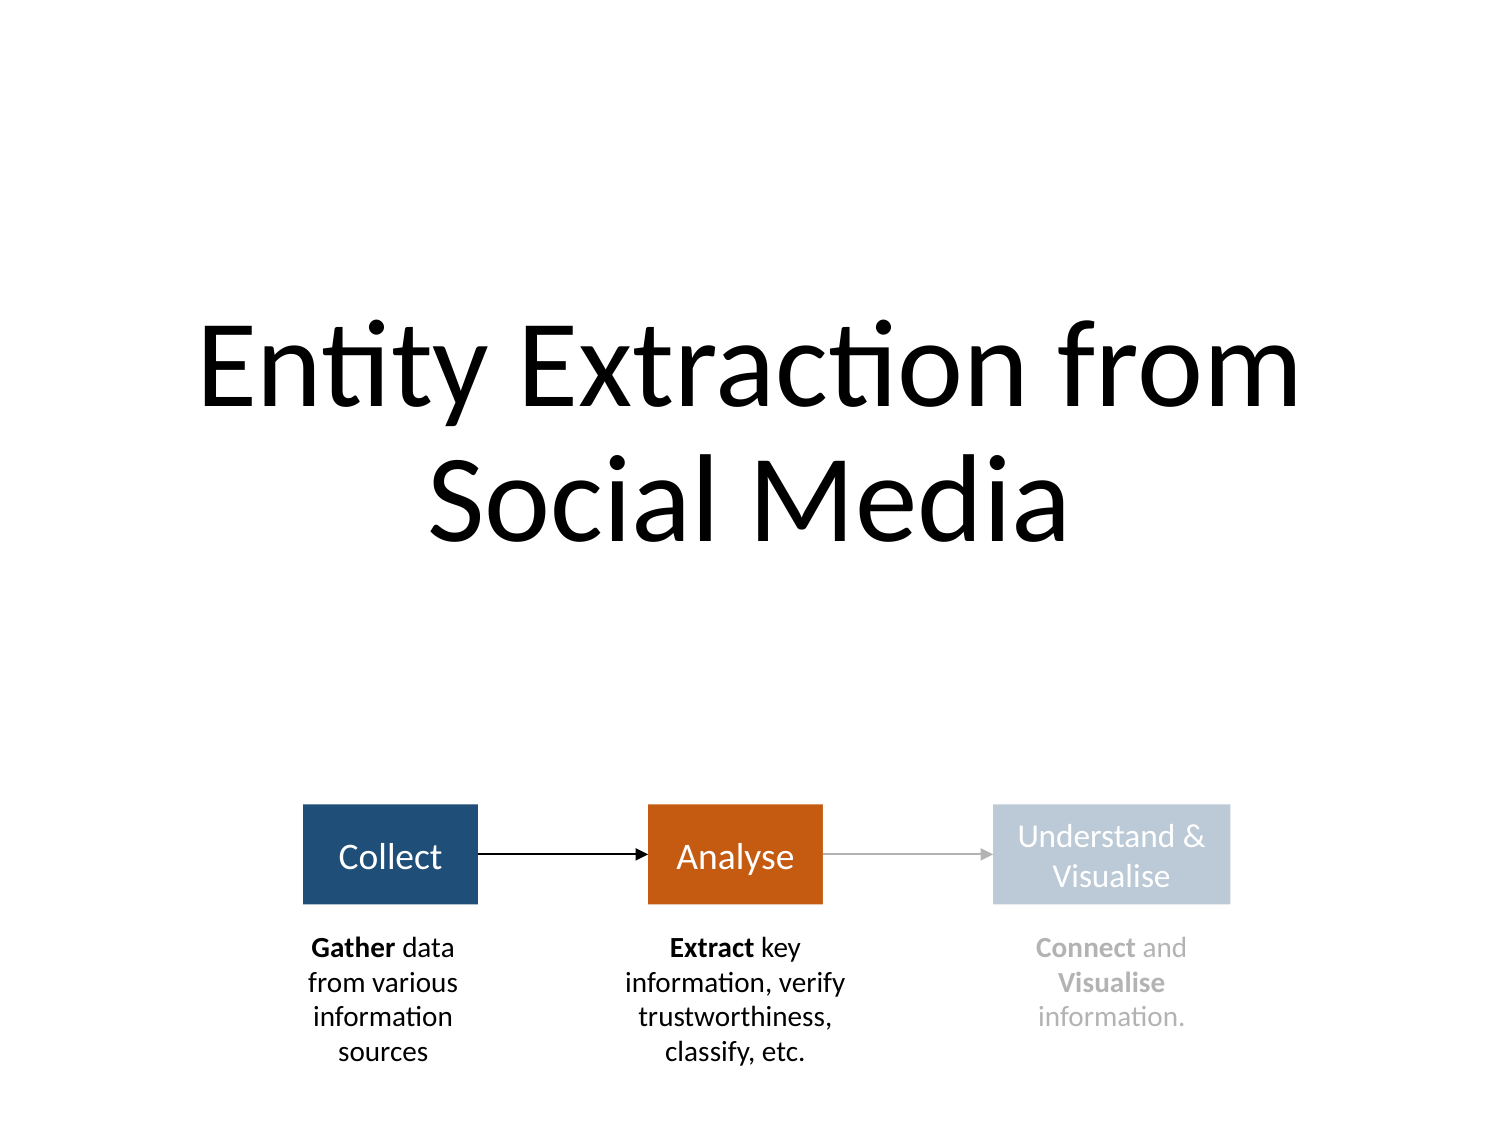

# Entity Extraction from Social Media

Collect
Analyse
Understand & Visualise

Gather data from various information sources
Extract key information, verify trustworthiness, classify, etc.
Connect and Visualise information.